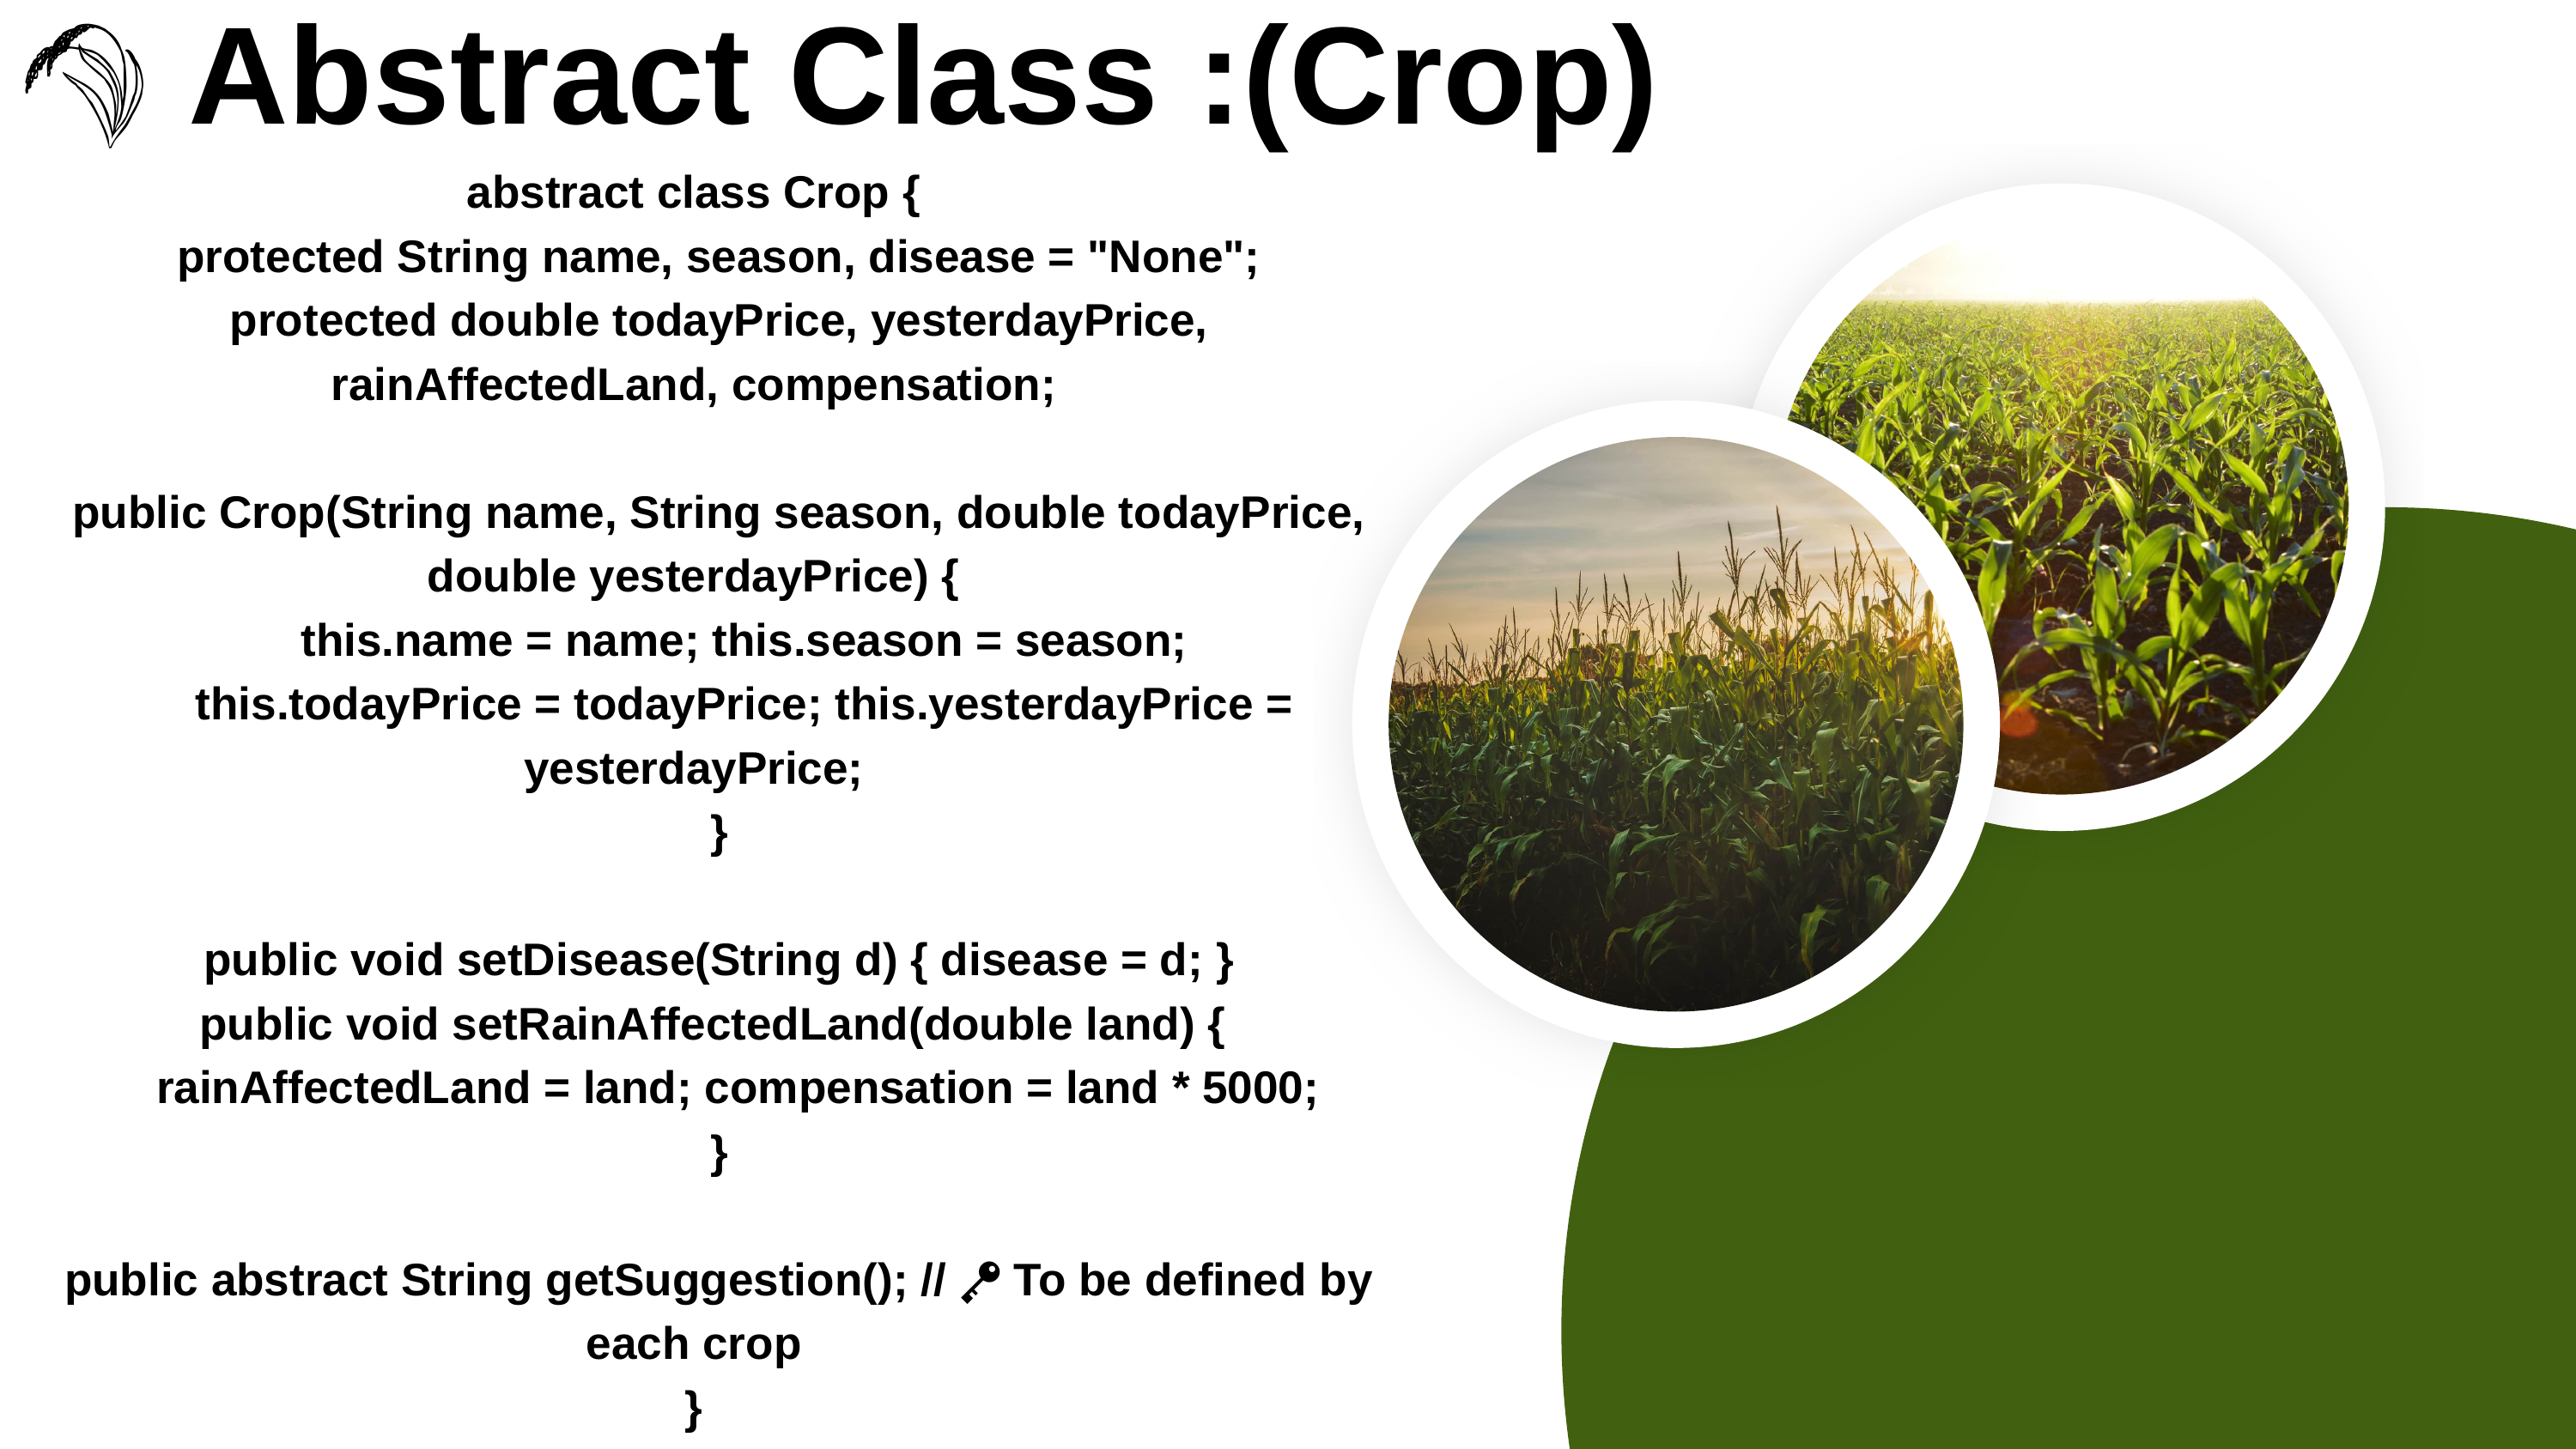

🌾 Abstract Class :(Crop)

abstract class Crop {
    protected String name, season, disease = "None";
    protected double todayPrice, yesterdayPrice, rainAffectedLand, compensation;

    public Crop(String name, String season, double todayPrice, double yesterdayPrice) {
        this.name = name; this.season = season;
        this.todayPrice = todayPrice; this.yesterdayPrice = yesterdayPrice;
    }

    public void setDisease(String d) { disease = d; }
    public void setRainAffectedLand(double land) {
        rainAffectedLand = land; compensation = land * 5000;
    }

    public abstract String getSuggestion(); // 🔑 To be defined by each crop
}